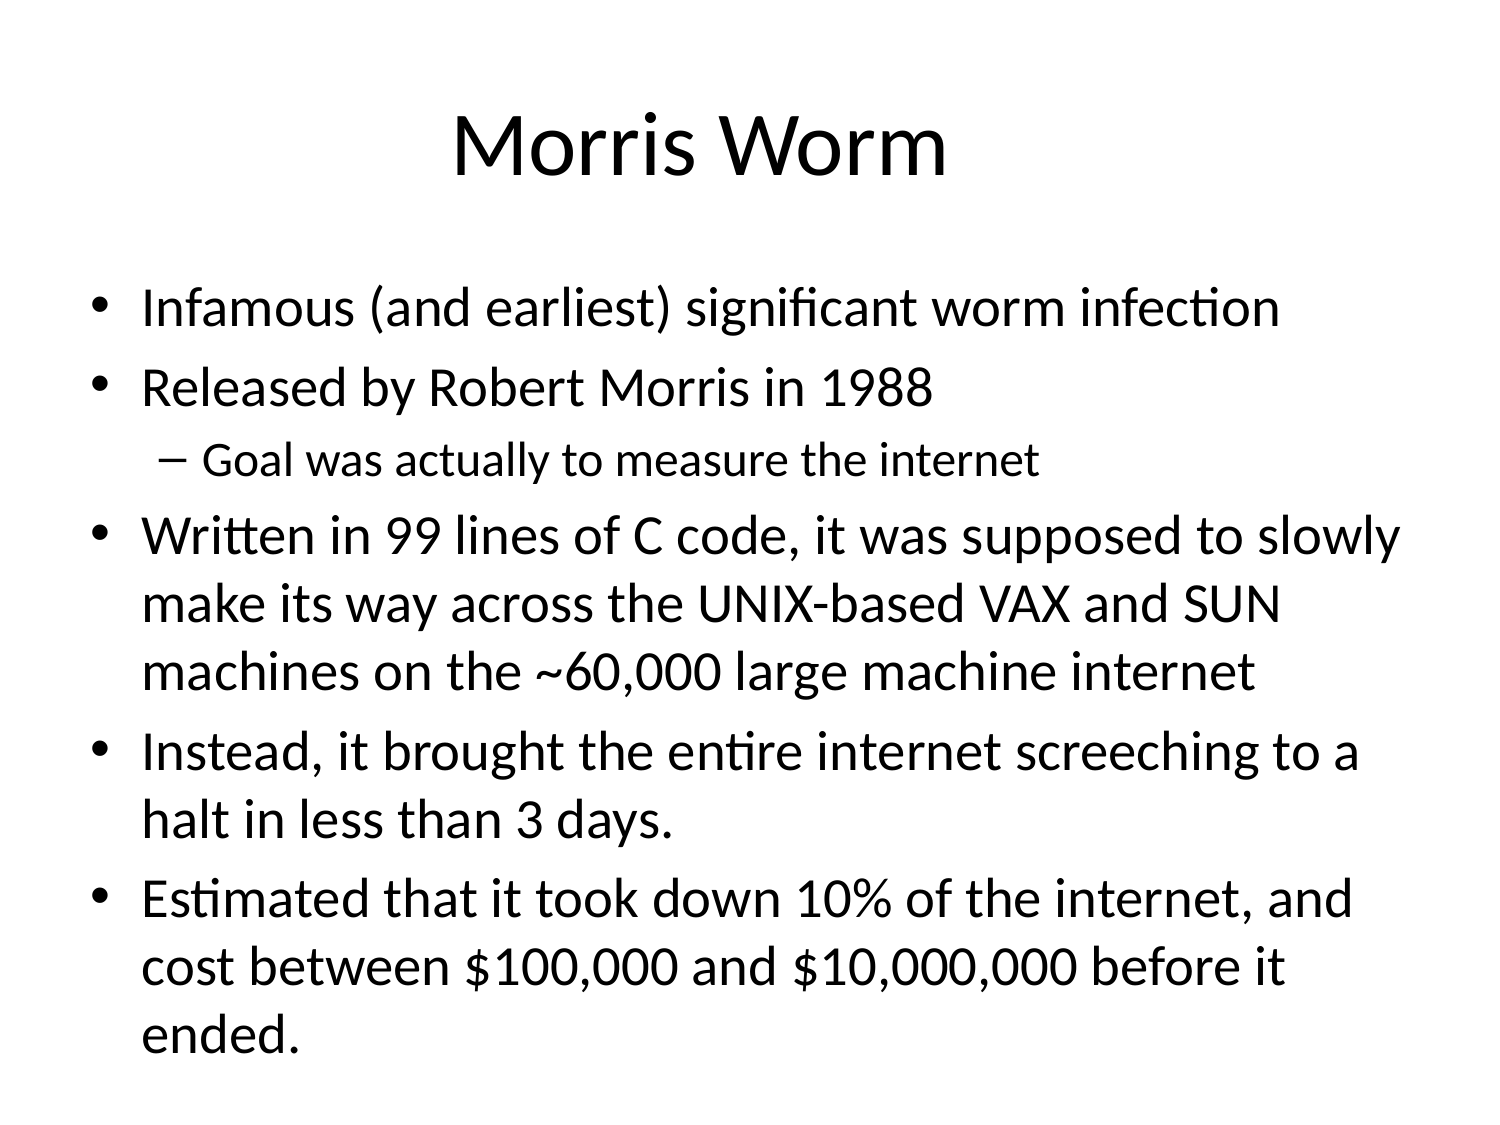

# Morris Worm
Infamous (and earliest) significant worm infection
Released by Robert Morris in 1988
Goal was actually to measure the internet
Written in 99 lines of C code, it was supposed to slowly make its way across the UNIX-based VAX and SUN machines on the ~60,000 large machine internet
Instead, it brought the entire internet screeching to a halt in less than 3 days.
Estimated that it took down 10% of the internet, and cost between $100,000 and $10,000,000 before it ended.